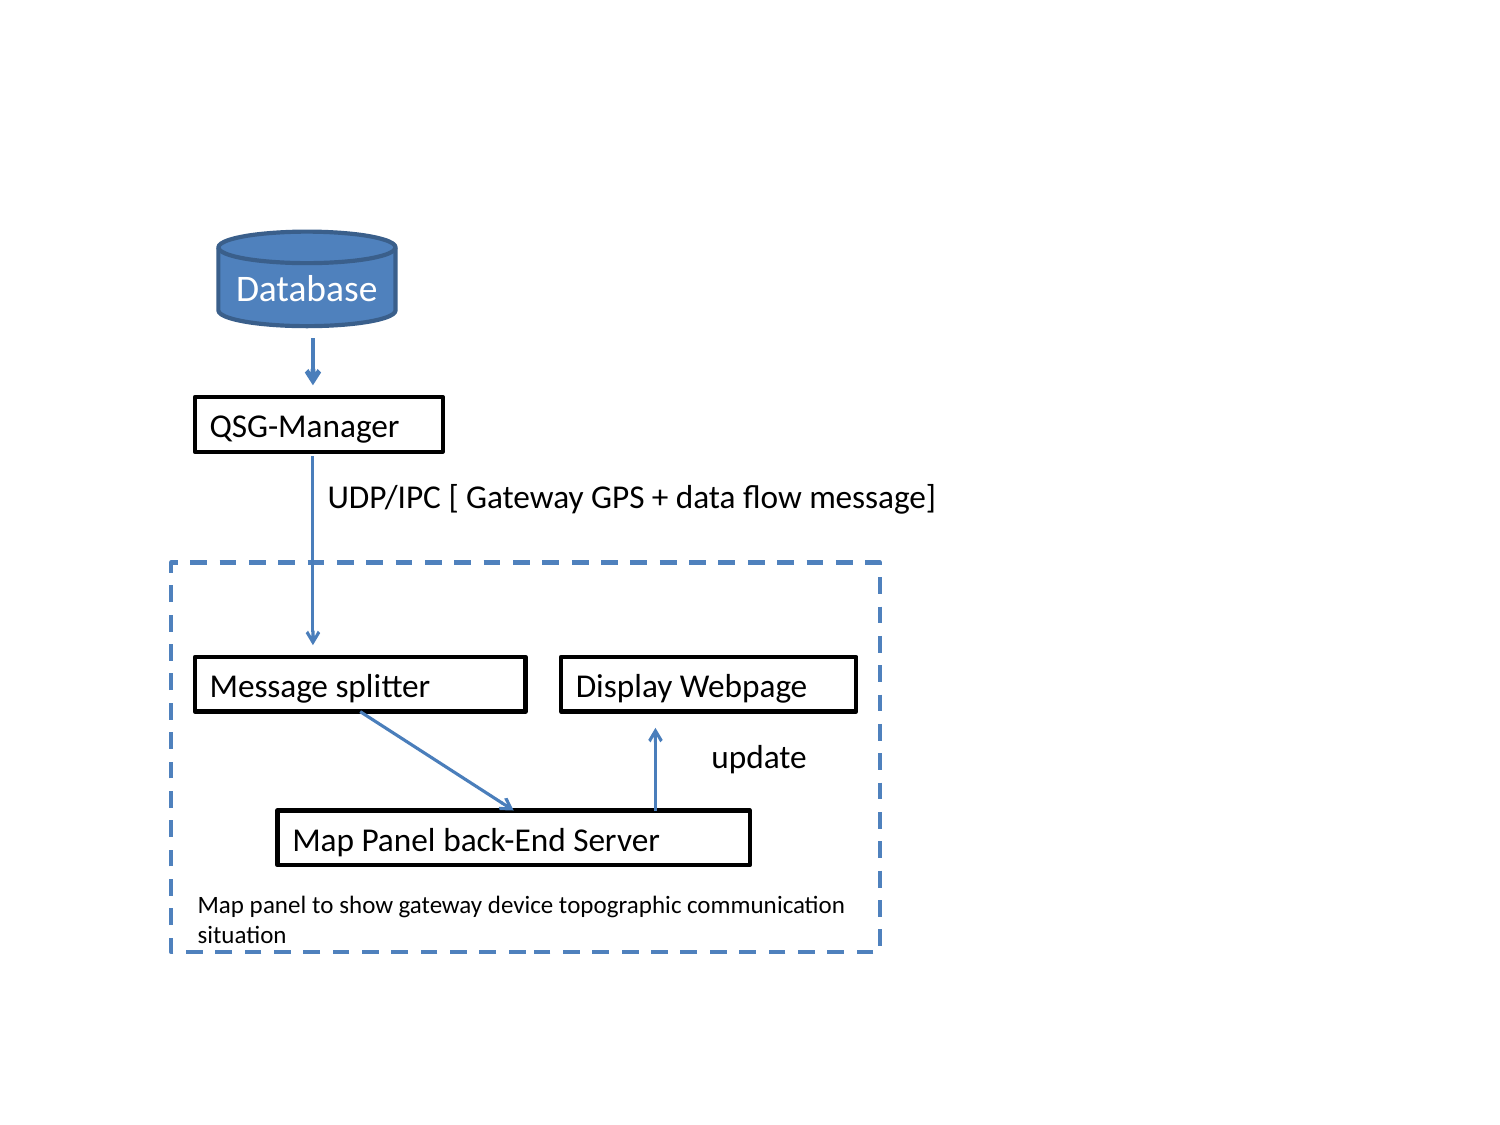

Database
QSG-Manager
UDP/IPC [ Gateway GPS + data flow message]

Message splitter
Display Webpage
update
Map Panel back-End Server
Map panel to show gateway device topographic communication situation